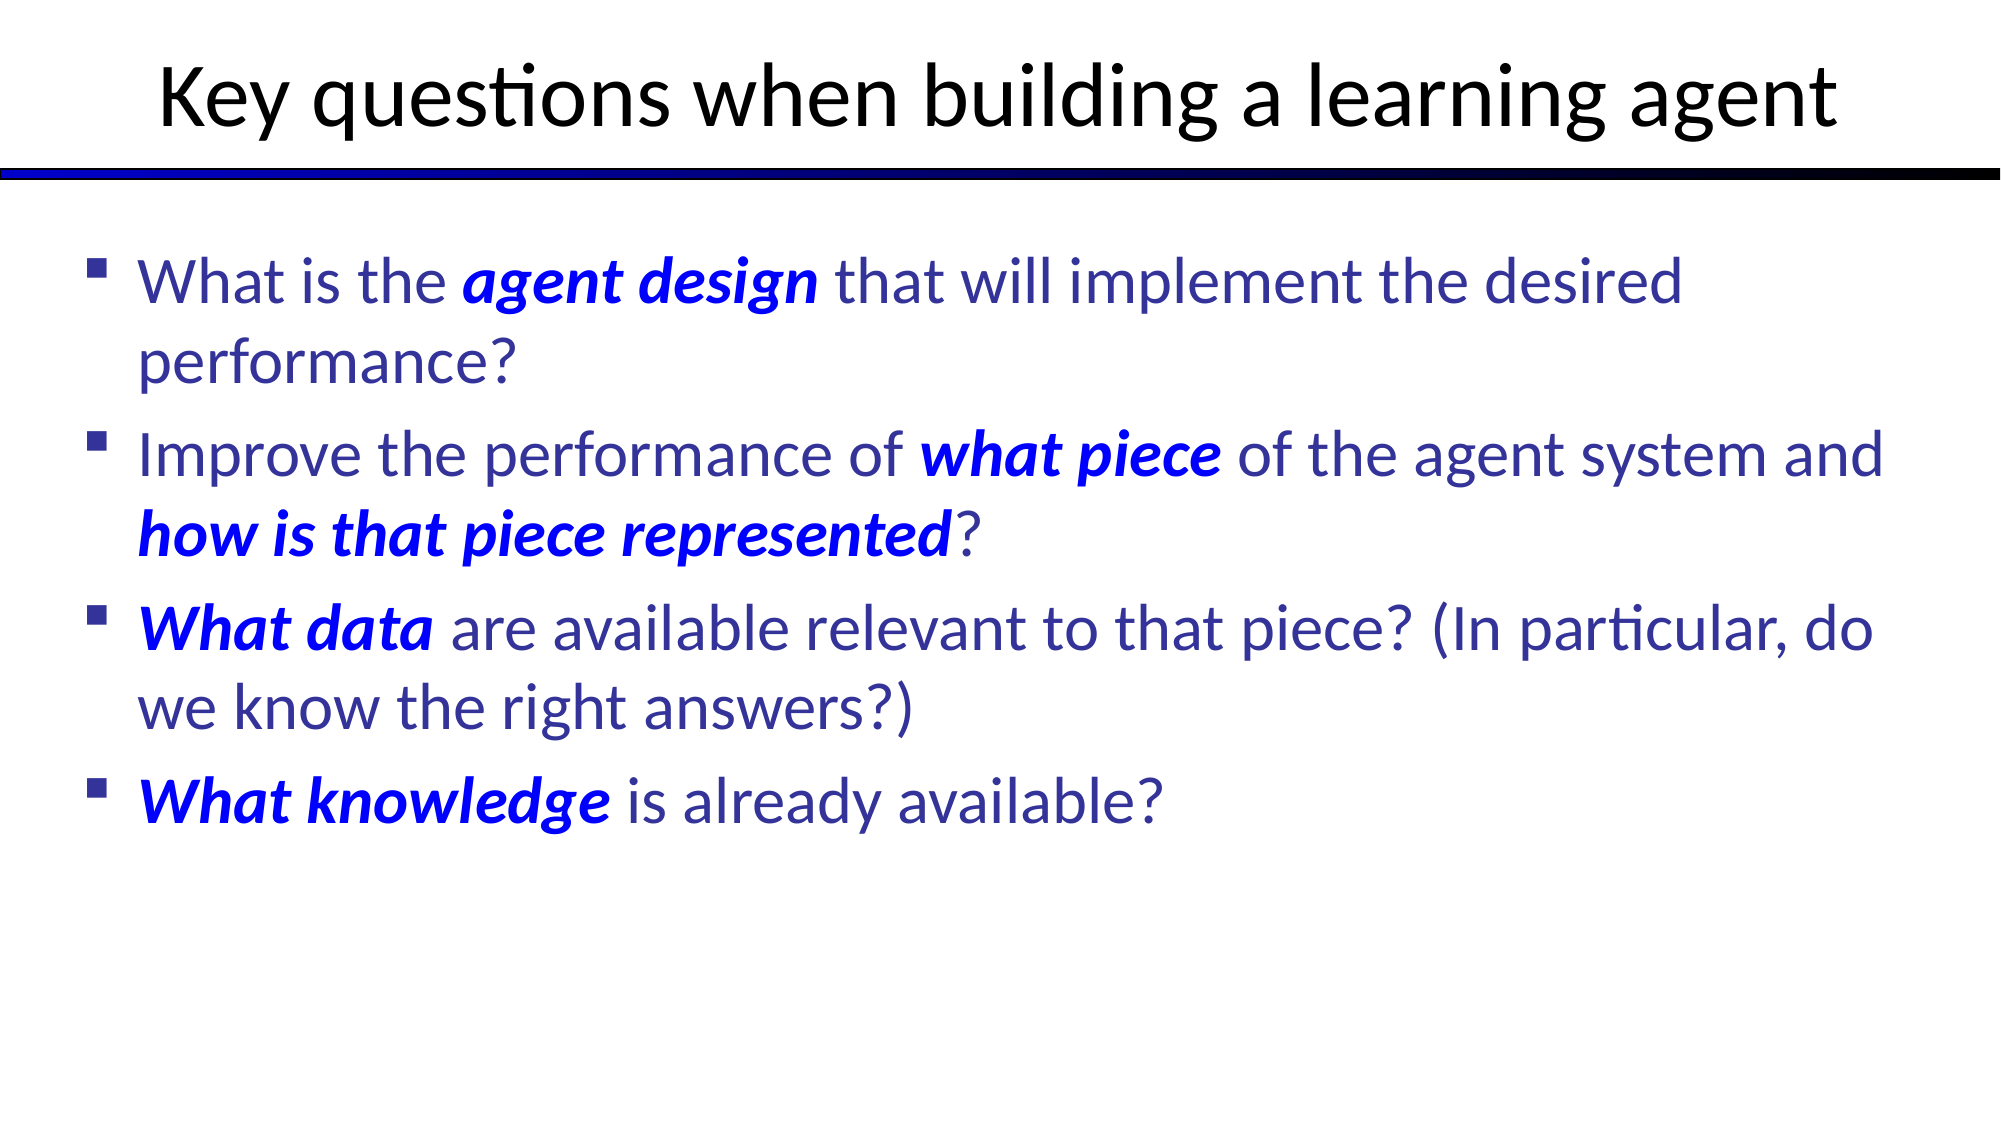

# Key questions when building a learning agent
What is the agent design that will implement the desired performance?
Improve the performance of what piece of the agent system and how is that piece represented?
What data are available relevant to that piece? (In particular, do we know the right answers?)
What knowledge is already available?